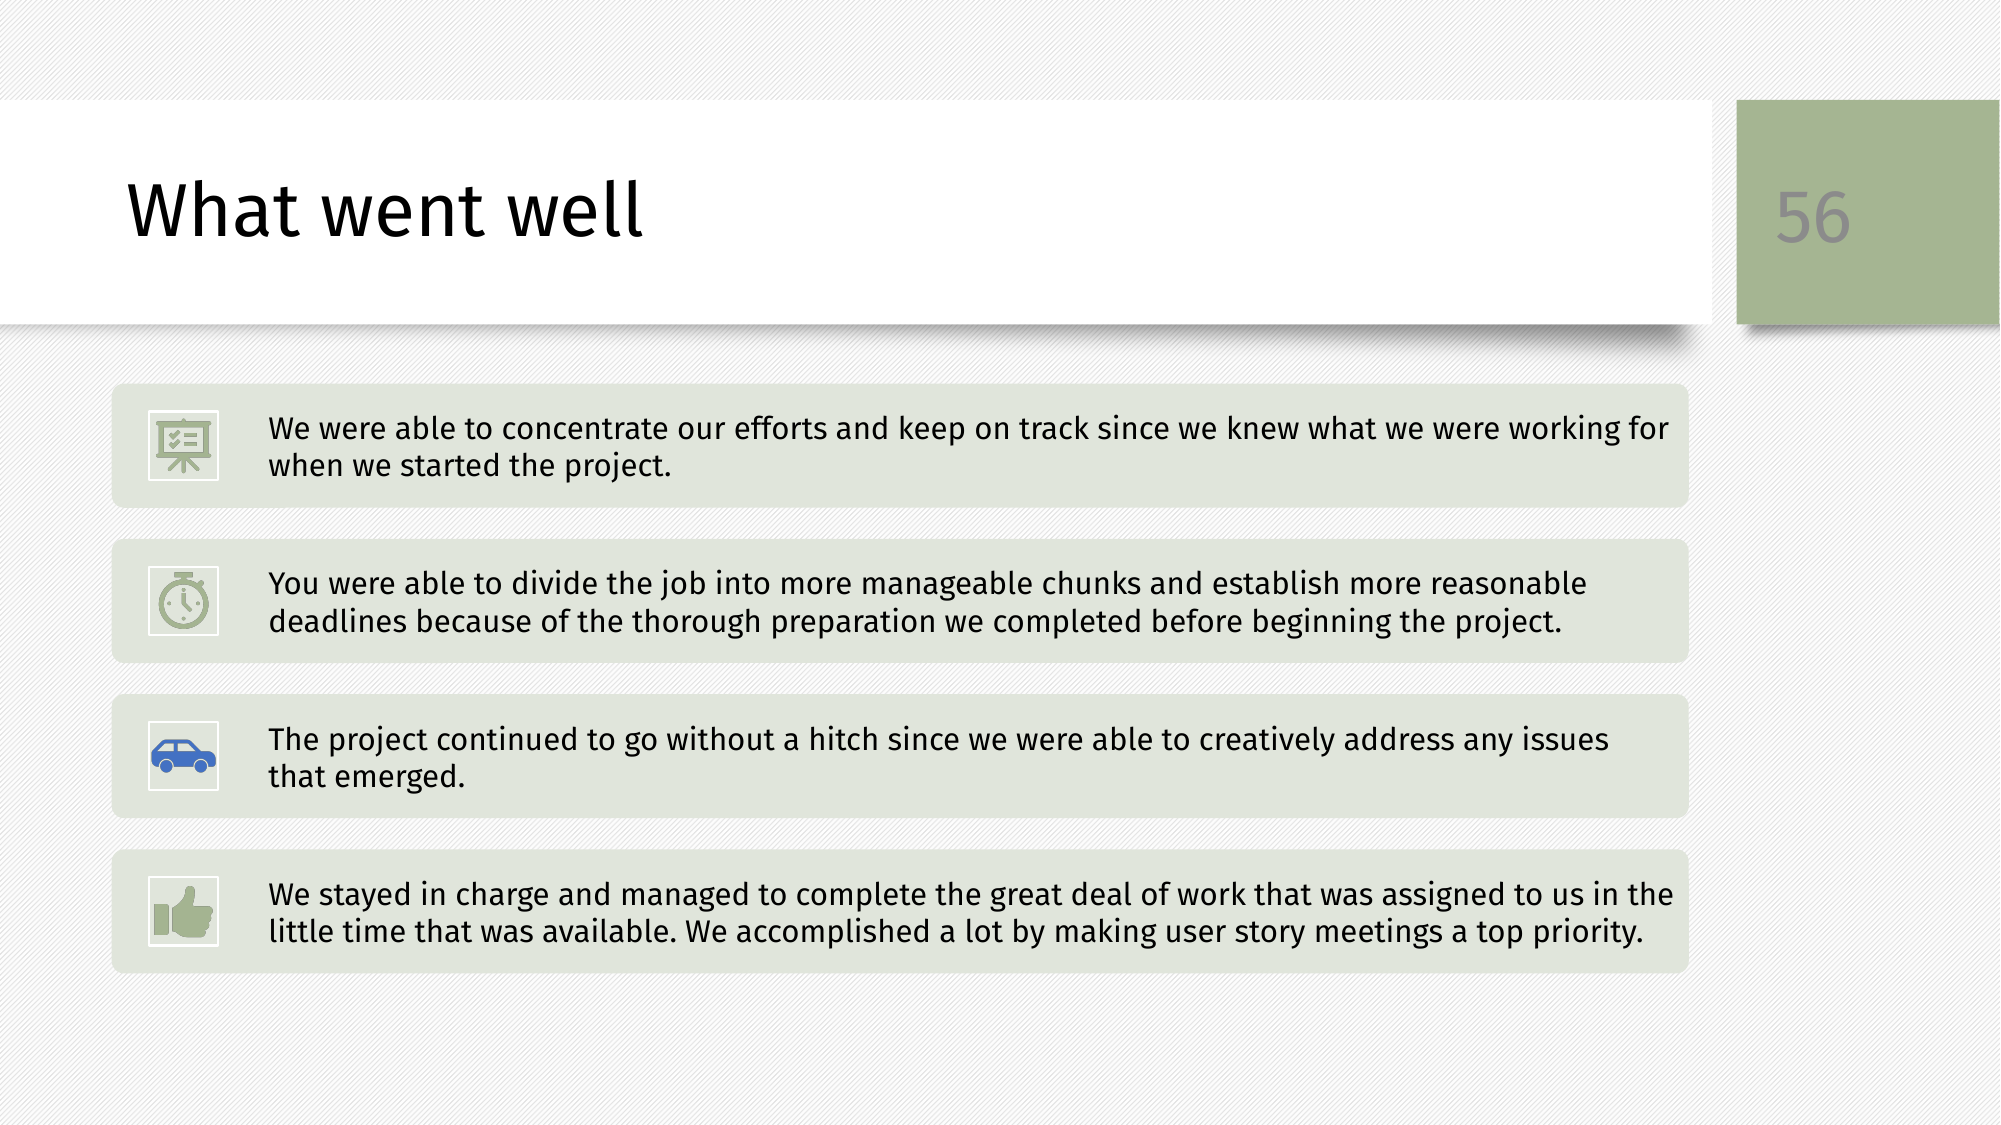

56
# What went well
We were able to concentrate our efforts and keep on track since we knew what we were working for when we started the project.
You were able to divide the job into more manageable chunks and establish more reasonable deadlines because of the thorough preparation we completed before beginning the project.
The project continued to go without a hitch since we were able to creatively address any issues that emerged.
We stayed in charge and managed to complete the great deal of work that was assigned to us in the little time that was available. We accomplished a lot by making user story meetings a top priority.